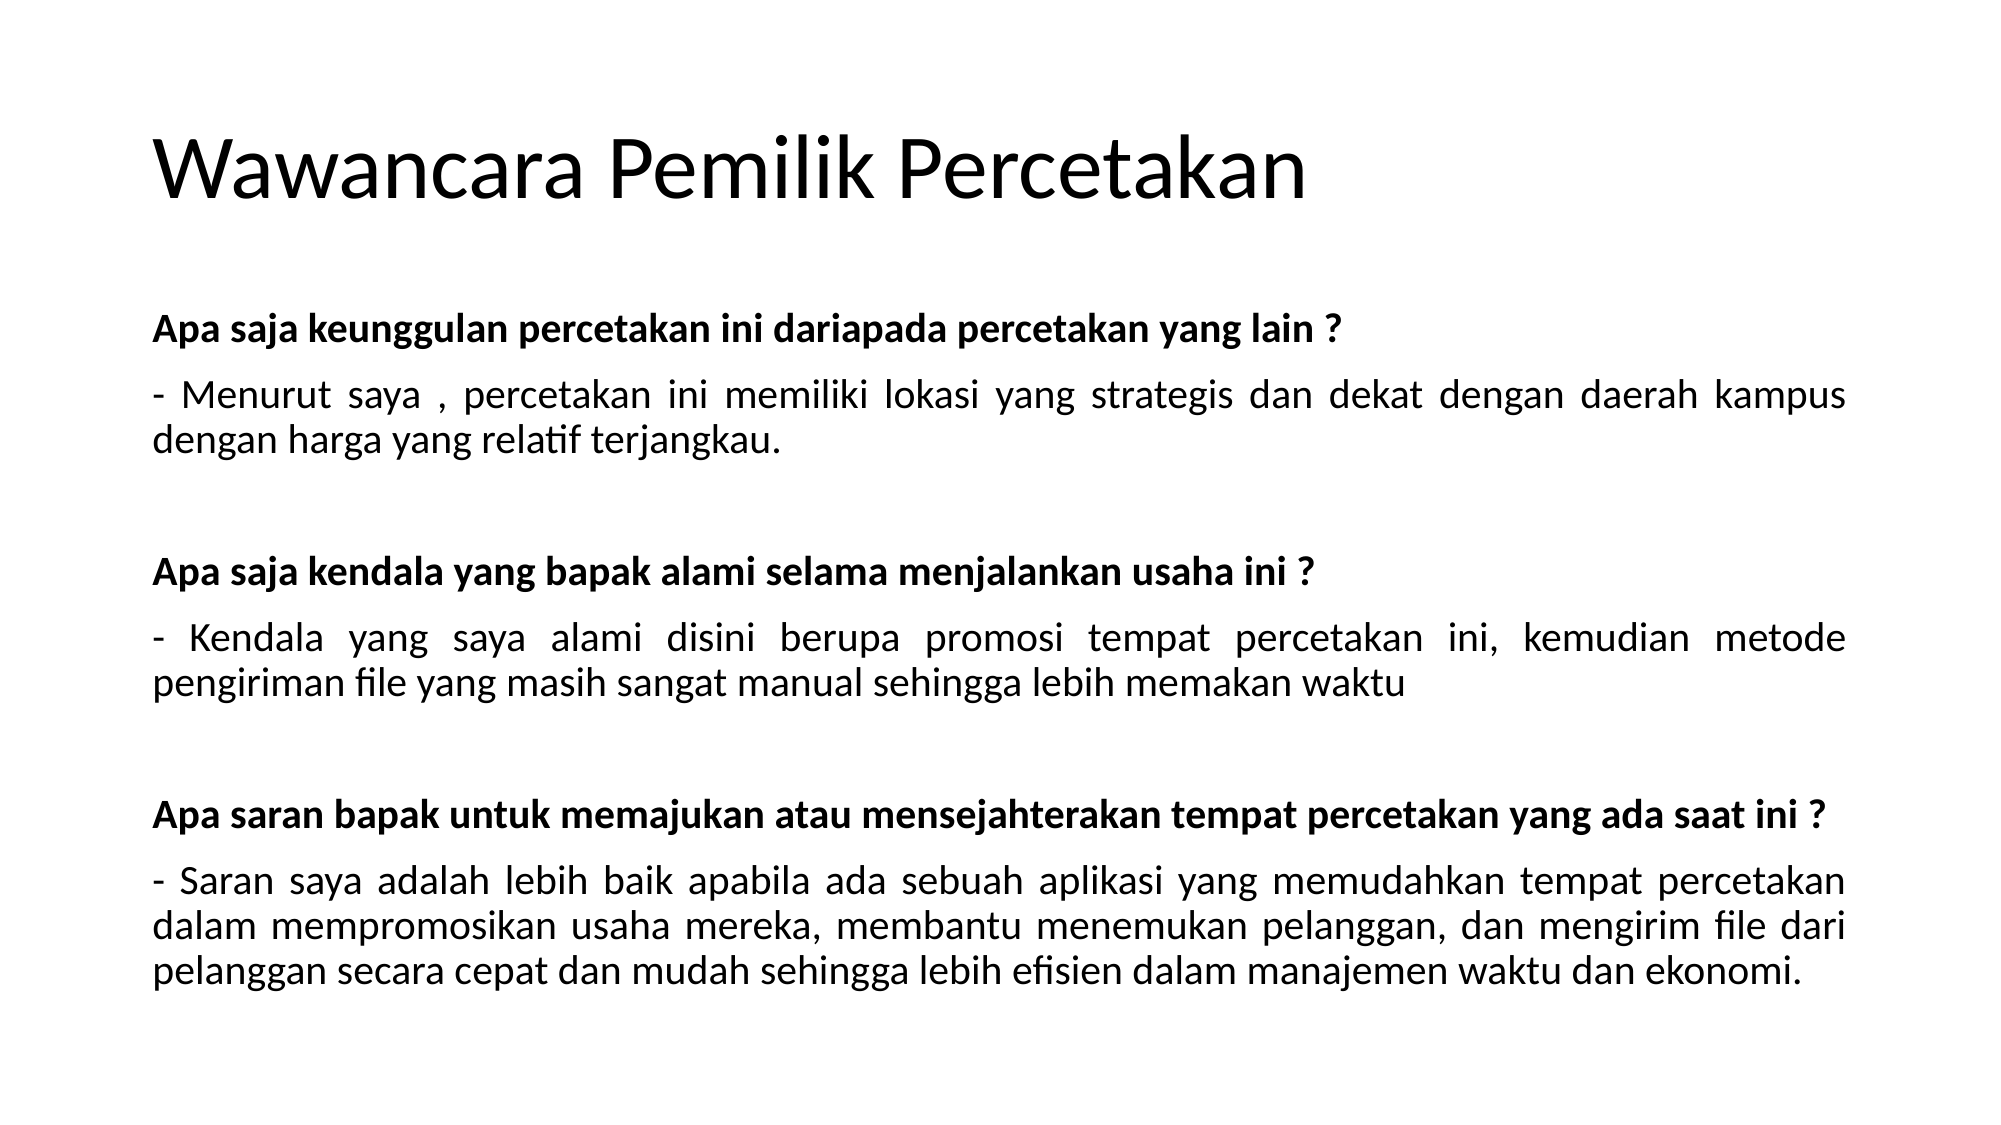

# Wawancara Pemilik Percetakan
Apa saja keunggulan percetakan ini dariapada percetakan yang lain ?
- Menurut saya , percetakan ini memiliki lokasi yang strategis dan dekat dengan daerah kampus dengan harga yang relatif terjangkau.

Apa saja kendala yang bapak alami selama menjalankan usaha ini ?
- Kendala yang saya alami disini berupa promosi tempat percetakan ini, kemudian metode pengiriman file yang masih sangat manual sehingga lebih memakan waktu

Apa saran bapak untuk memajukan atau mensejahterakan tempat percetakan yang ada saat ini ?
- Saran saya adalah lebih baik apabila ada sebuah aplikasi yang memudahkan tempat percetakan dalam mempromosikan usaha mereka, membantu menemukan pelanggan, dan mengirim file dari pelanggan secara cepat dan mudah sehingga lebih efisien dalam manajemen waktu dan ekonomi.